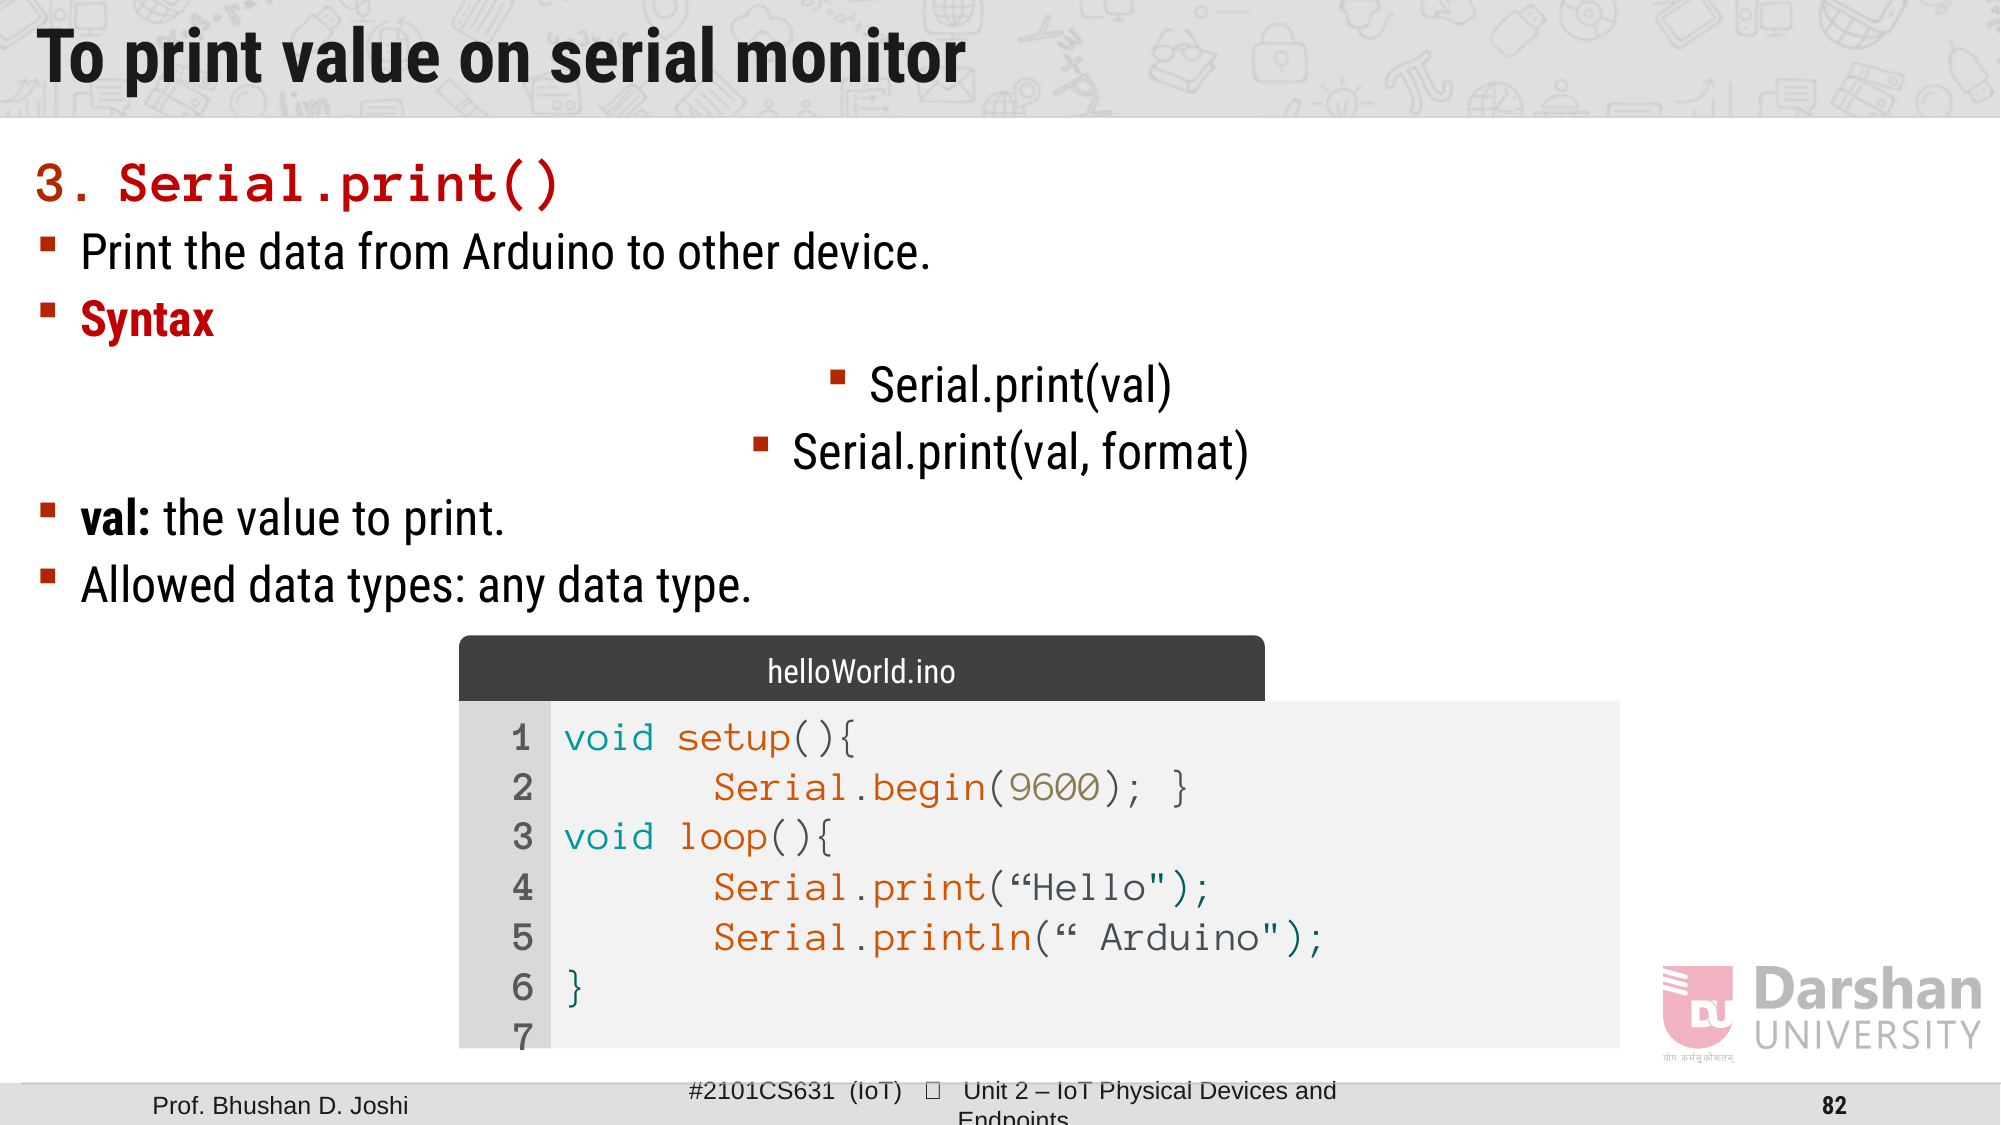

# To print value on serial monitor
Serial.print()
Print the data from Arduino to other device.
Syntax
Serial.print(val)
Serial.print(val, format)
val: the value to print.
Allowed data types: any data type.
helloWorld.ino
1
2
3
4
5
6
7
void setup(){
	Serial.begin(9600); }
void loop(){
	Serial.print(“Hello");
	Serial.println(“ Arduino");
}